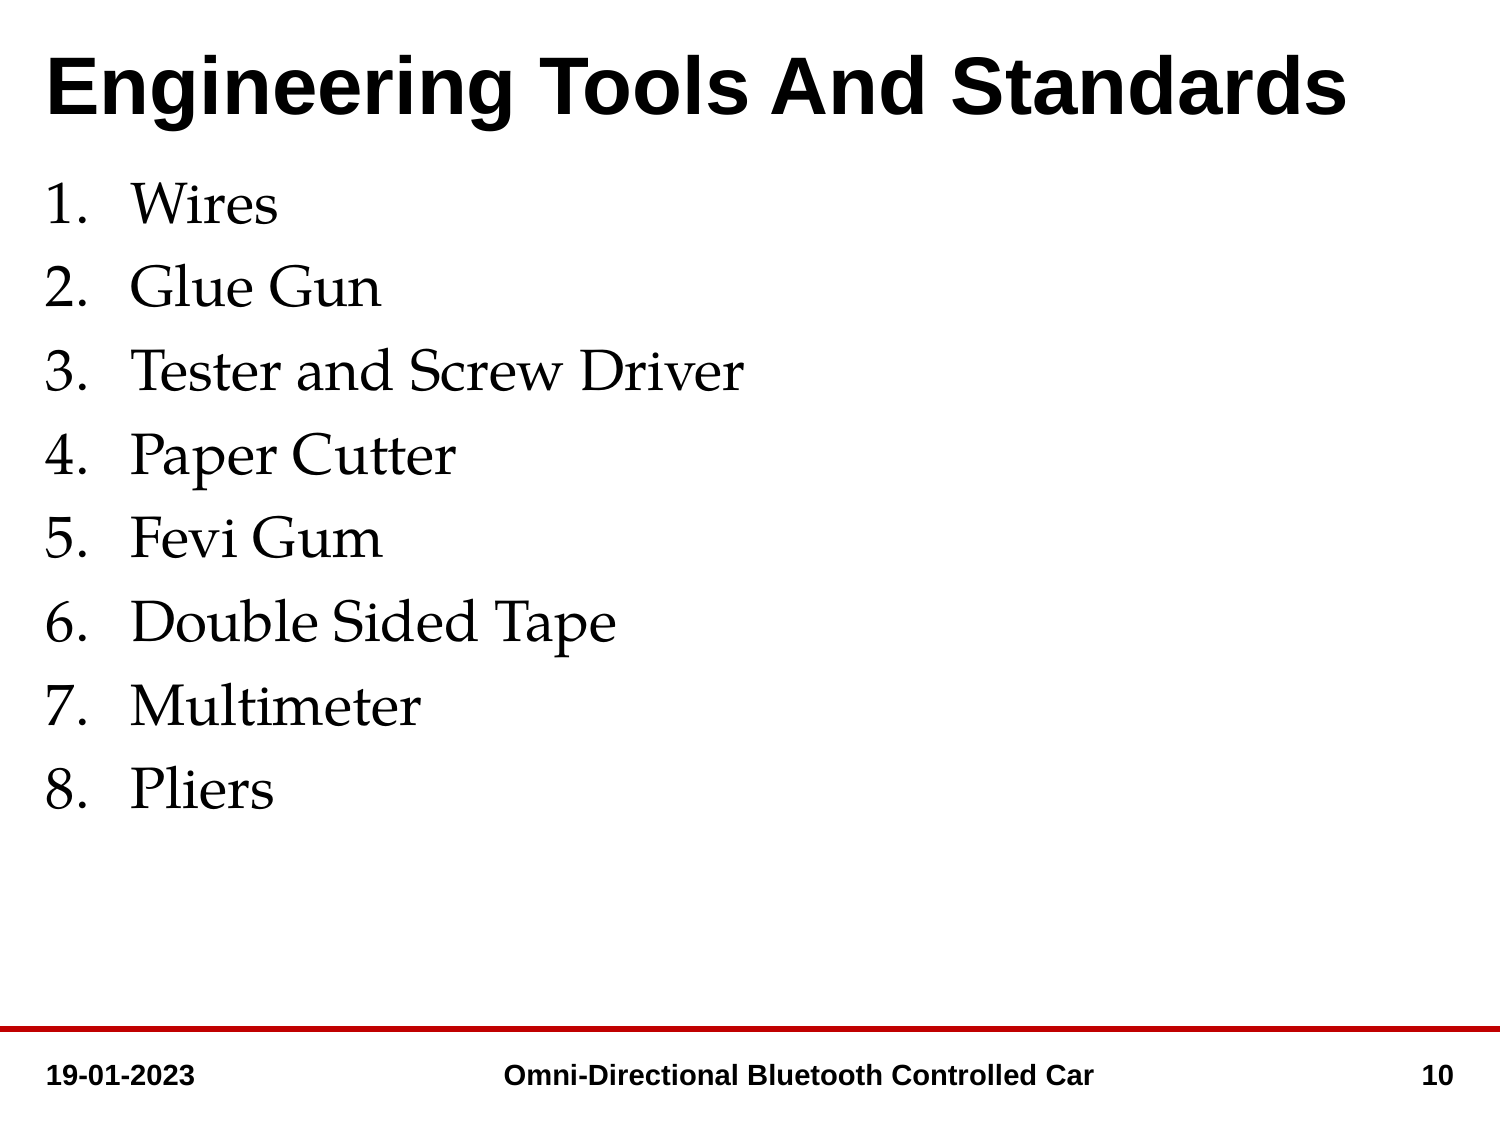

# Engineering Tools And Standards
Wires
Glue Gun
Tester and Screw Driver
Paper Cutter
Fevi Gum
Double Sided Tape
Multimeter
Pliers

19-01-2023
10
Omni-Directional Bluetooth Controlled Car